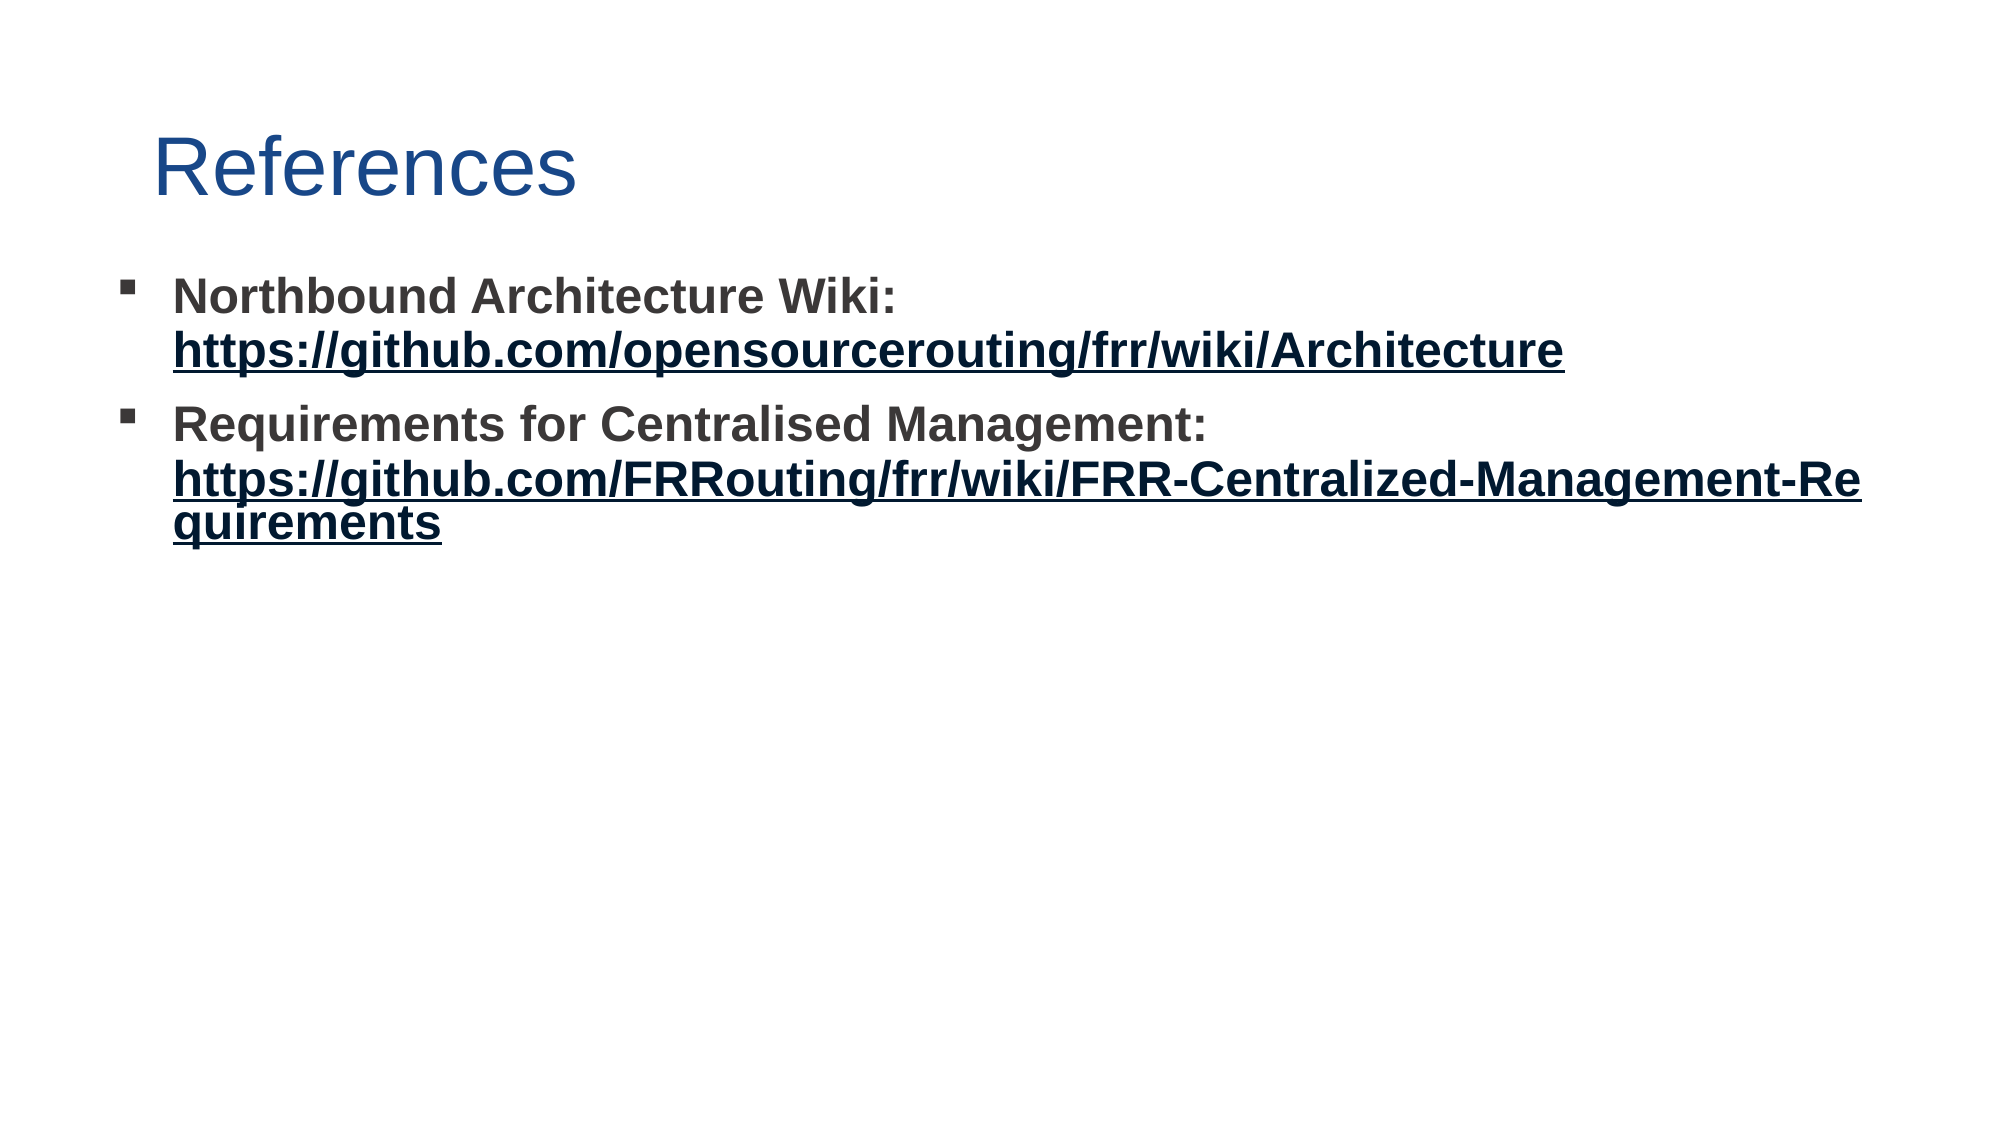

# References

Northbound Architecture Wiki: https://github.com/opensourcerouting/frr/wiki/Architecture
Requirements for Centralised Management: https://github.com/FRRouting/frr/wiki/FRR-Centralized-Management-Requirements